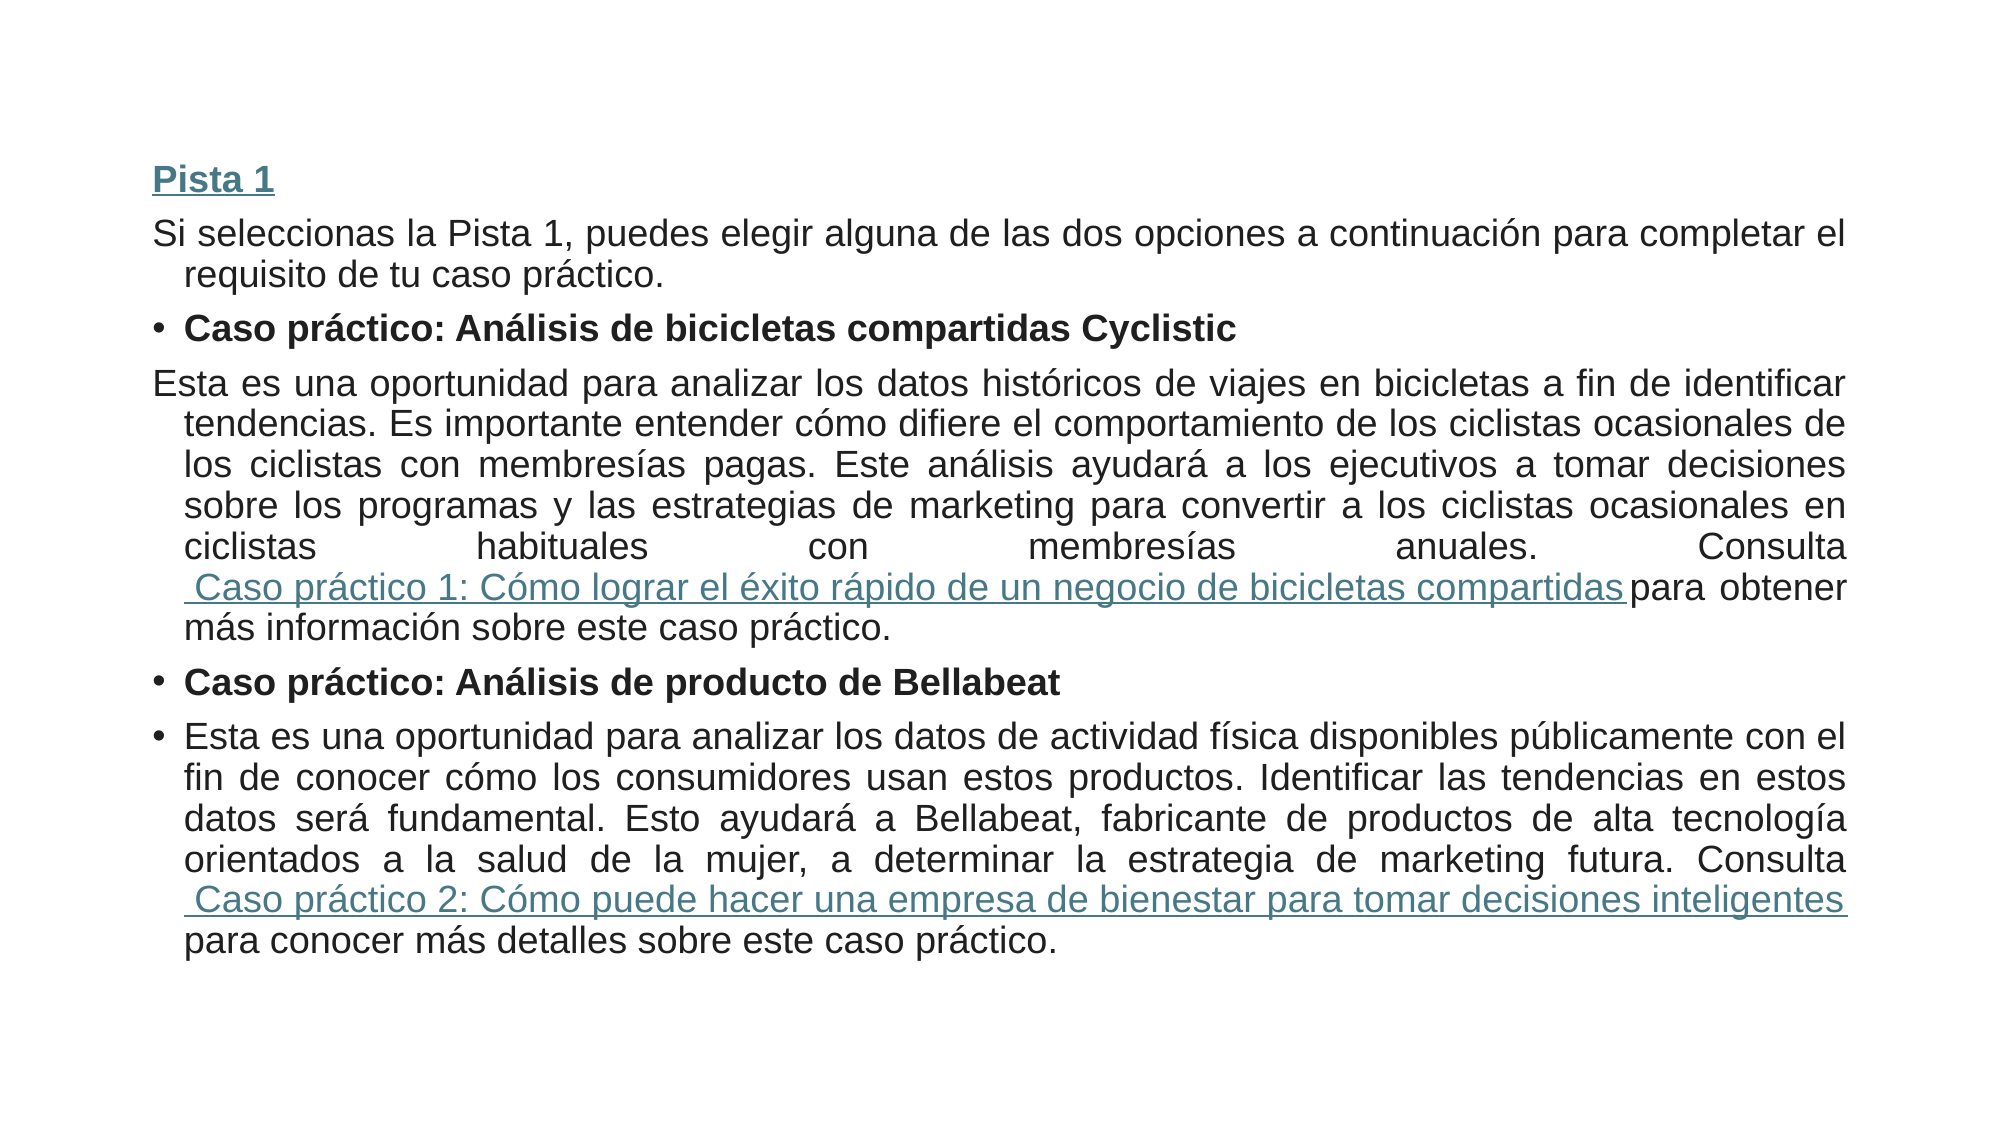

Pista 1
Si seleccionas la Pista 1, puedes elegir alguna de las dos opciones a continuación para completar el requisito de tu caso práctico.
Caso práctico: Análisis de bicicletas compartidas Cyclistic
Esta es una oportunidad para analizar los datos históricos de viajes en bicicletas a fin de identificar tendencias. Es importante entender cómo difiere el comportamiento de los ciclistas ocasionales de los ciclistas con membresías pagas. Este análisis ayudará a los ejecutivos a tomar decisiones sobre los programas y las estrategias de marketing para convertir a los ciclistas ocasionales en ciclistas habituales con membresías anuales. Consulta  Caso práctico 1: Cómo lograr el éxito rápido de un negocio de bicicletas compartidas para obtener más información sobre este caso práctico.
Caso práctico: Análisis de producto de Bellabeat
Esta es una oportunidad para analizar los datos de actividad física disponibles públicamente con el fin de conocer cómo los consumidores usan estos productos. Identificar las tendencias en estos datos será fundamental. Esto ayudará a Bellabeat, fabricante de productos de alta tecnología orientados a la salud de la mujer, a determinar la estrategia de marketing futura. Consulta Caso práctico 2: Cómo puede hacer una empresa de bienestar para tomar decisiones inteligentes para conocer más detalles sobre este caso práctico.